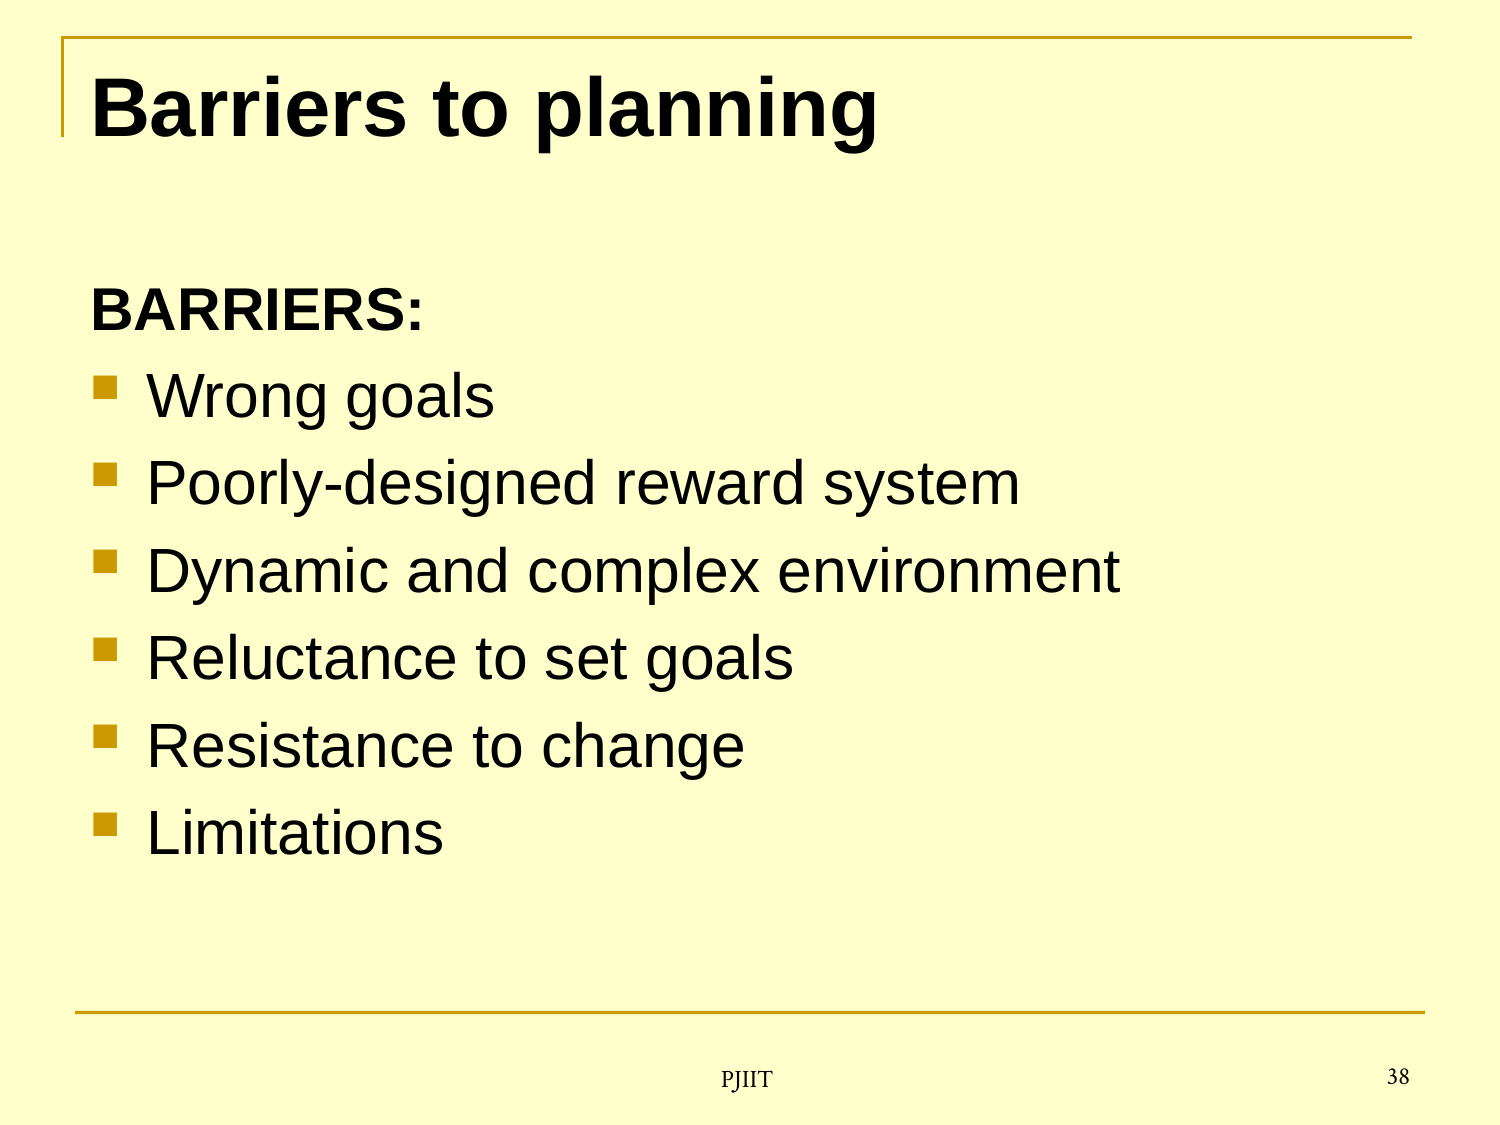

# Barriers to planning
BARRIERS:
Wrong goals
Poorly-designed reward system
Dynamic and complex environment
Reluctance to set goals
Resistance to change
Limitations
38
PJIIT